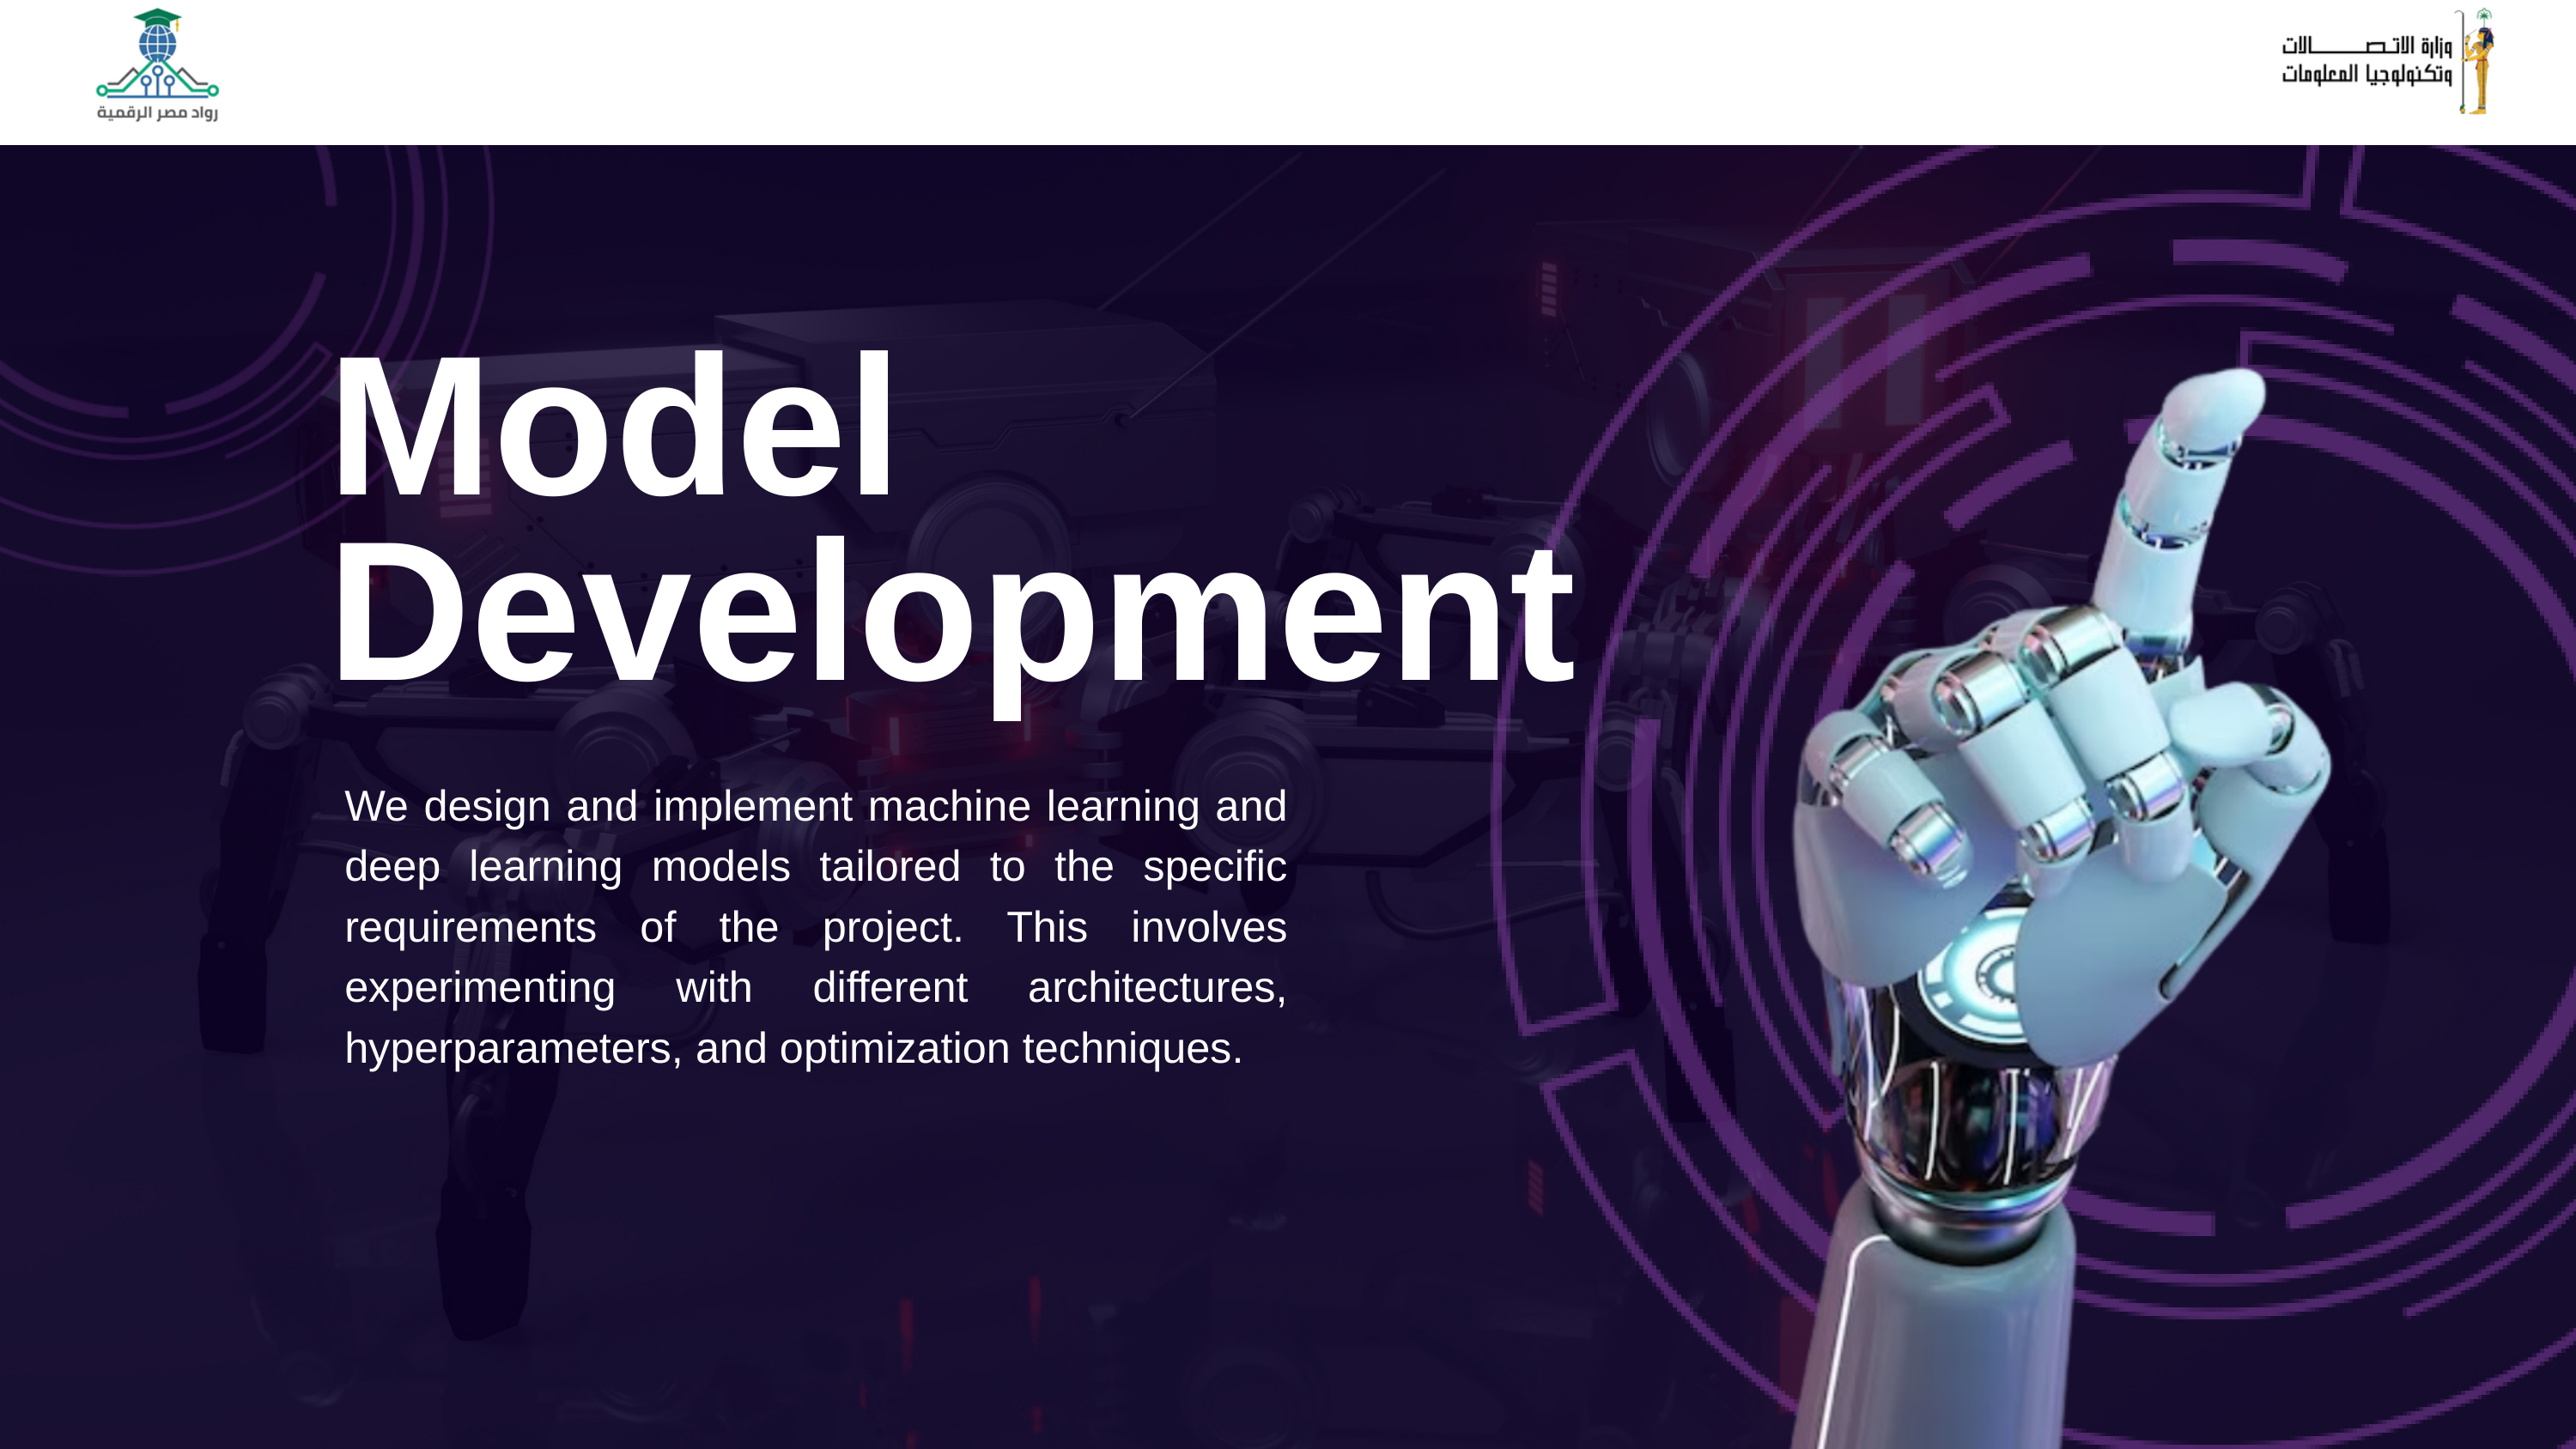

Model
Development

We design and implement machine learning and deep learning models tailored to the specific requirements of the project. This involves experimenting with different architectures, hyperparameters, and optimization techniques.